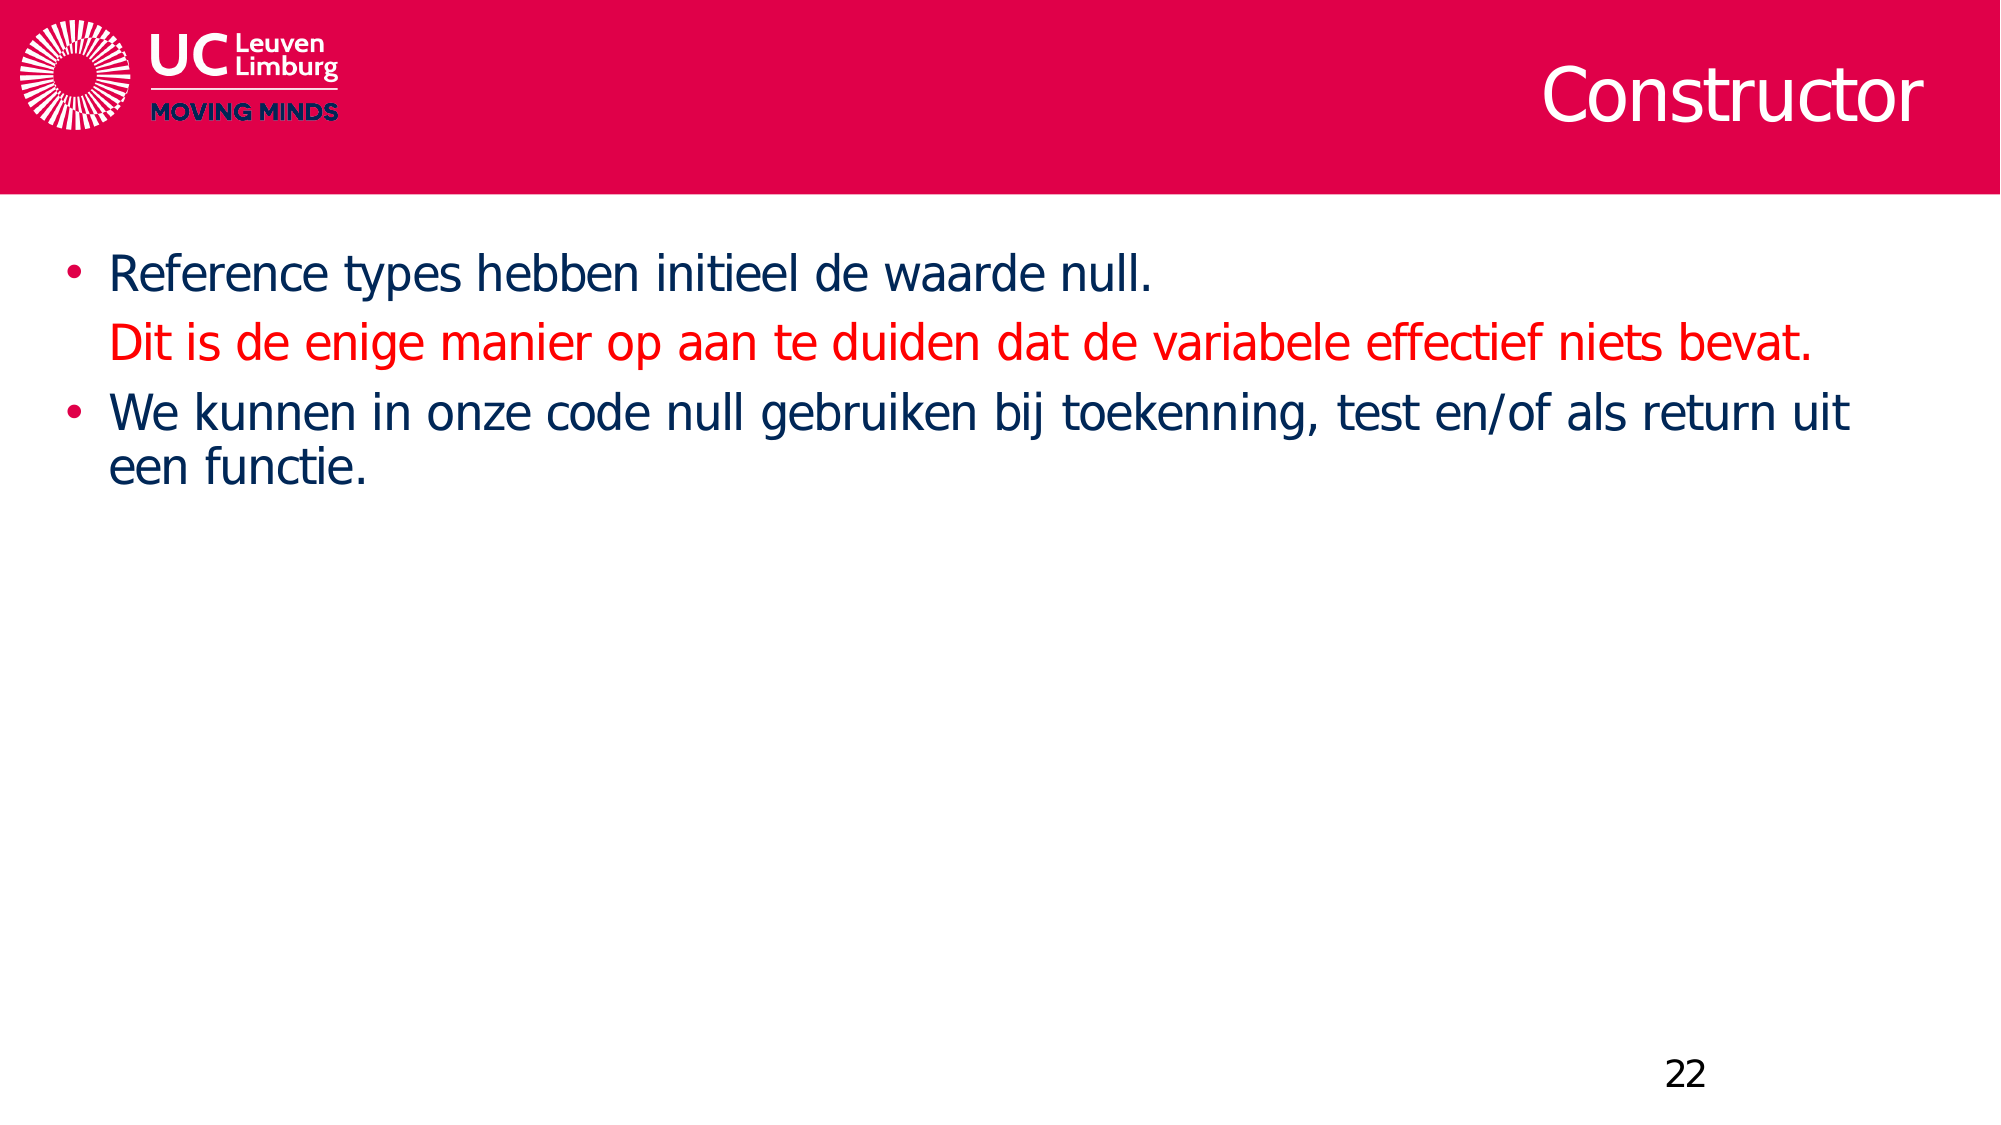

# Constructor
Reference types hebben initieel de waarde null.
	Dit is de enige manier op aan te duiden dat de variabele effectief niets bevat.
We kunnen in onze code null gebruiken bij toekenning, test en/of als return uit een functie.

22